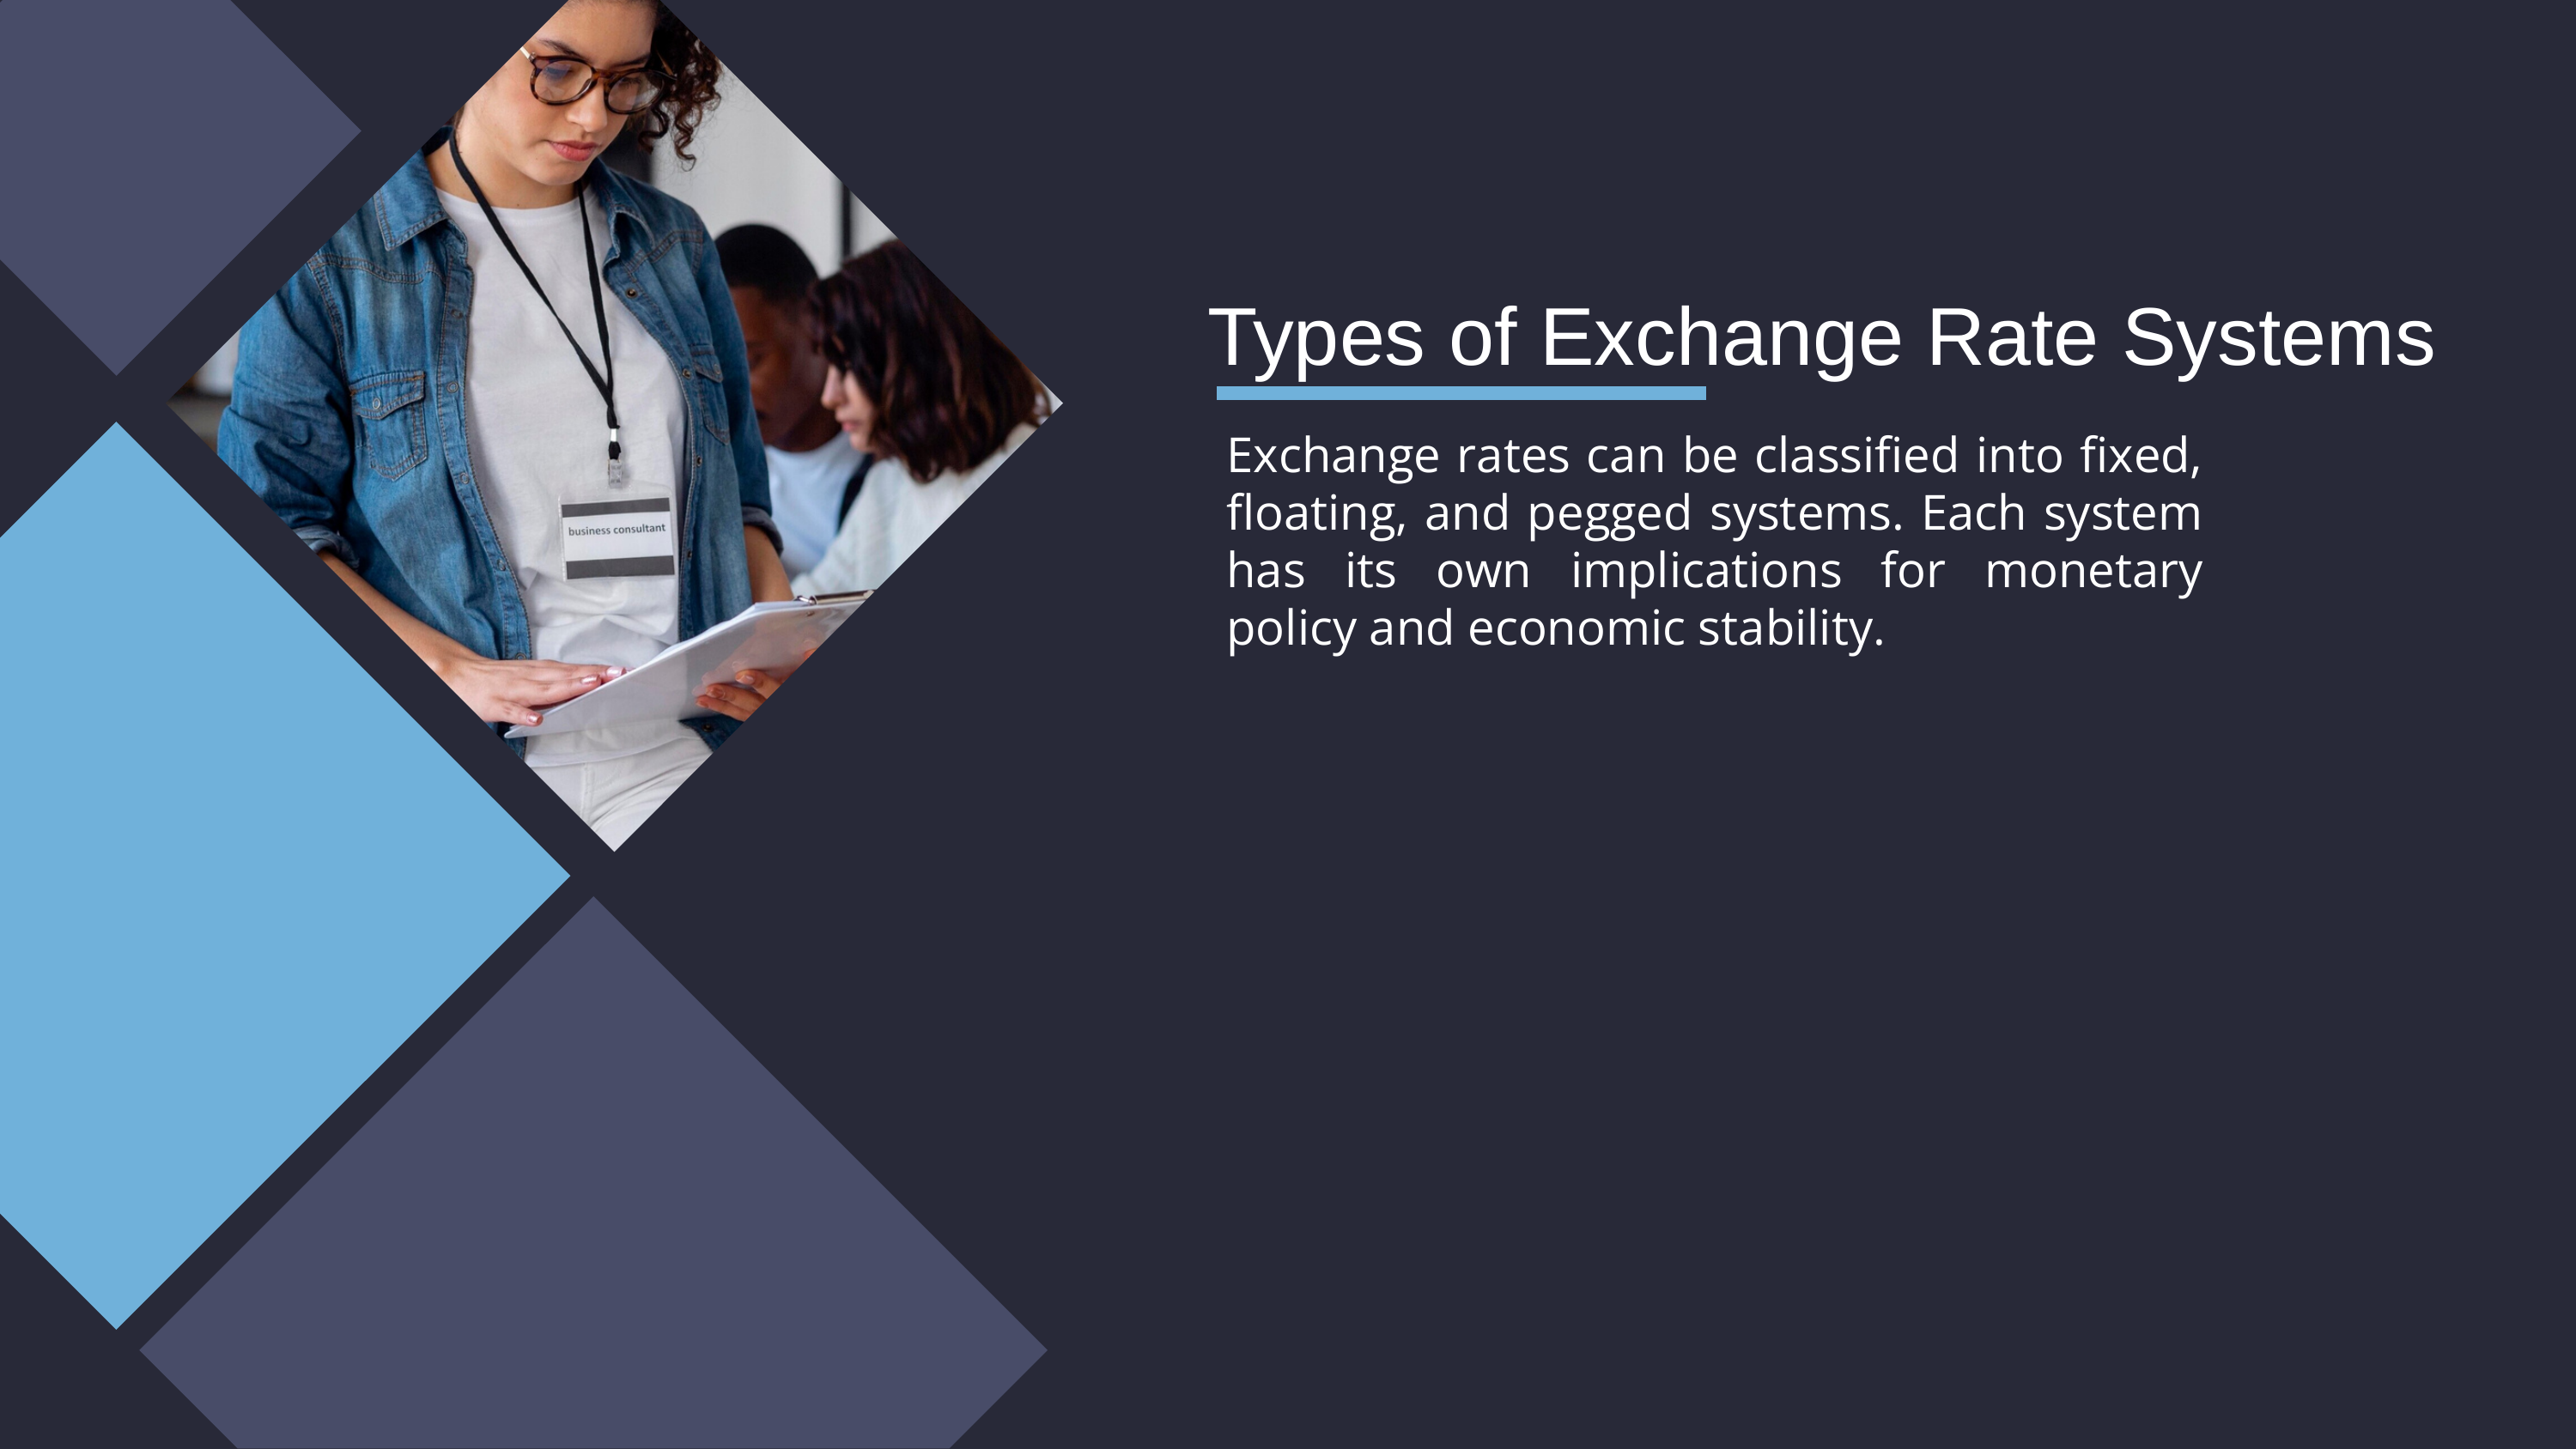

Types of Exchange Rate Systems

Exchange rates can be classiﬁed into ﬁxed, ﬂoating, and pegged systems. Each system has its own implications for monetary policy and economic stability.